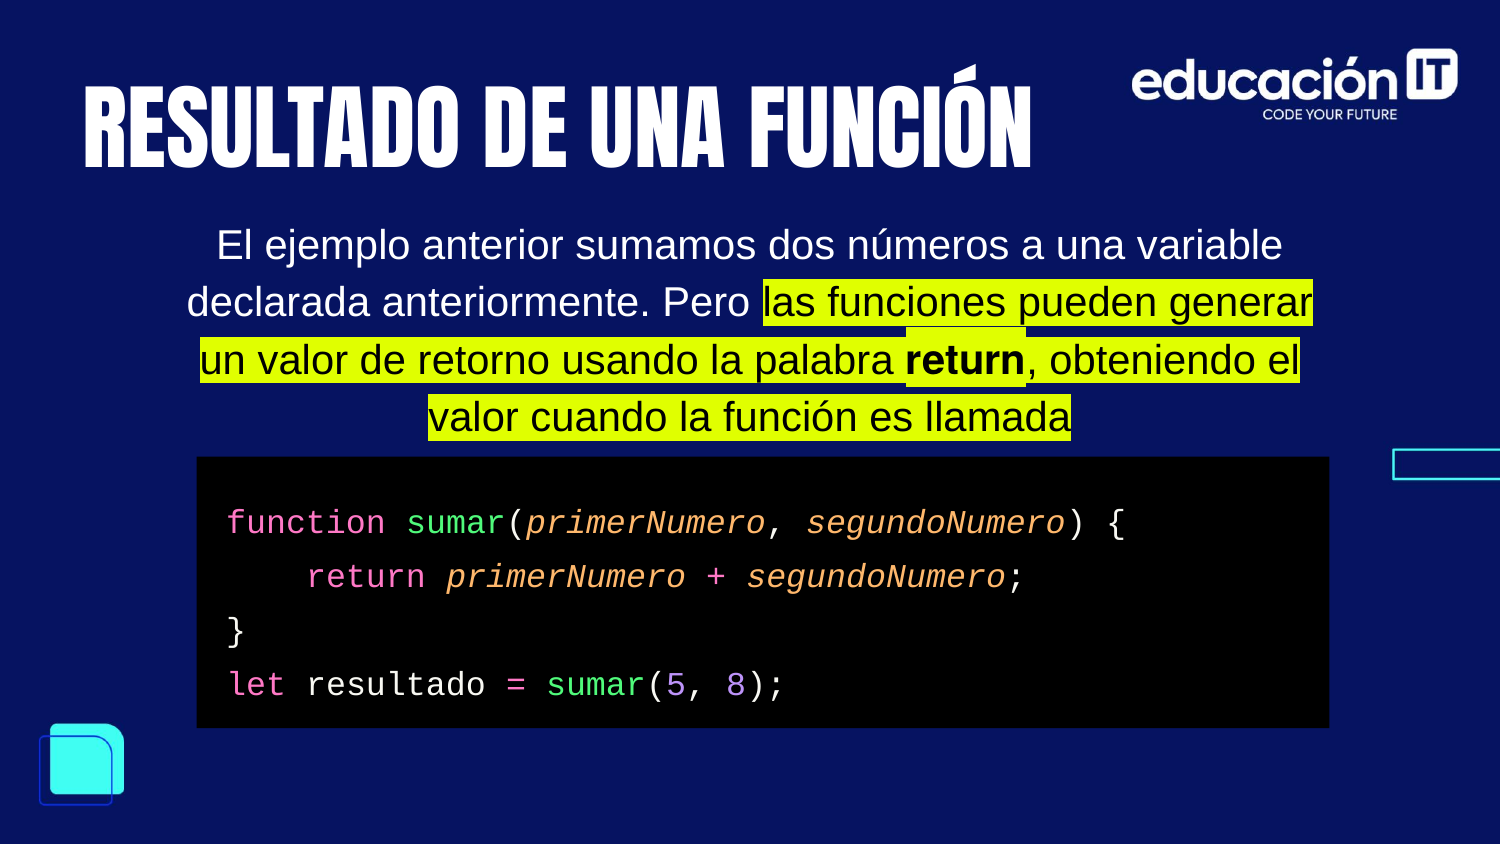

RESULTADO DE UNA FUNCIÓN
El ejemplo anterior sumamos dos números a una variable declarada anteriormente. Pero las funciones pueden generar un valor de retorno usando la palabra return, obteniendo el valor cuando la función es llamada
function sumar(primerNumero, segundoNumero) {
    return primerNumero + segundoNumero;
}
let resultado = sumar(5, 8);